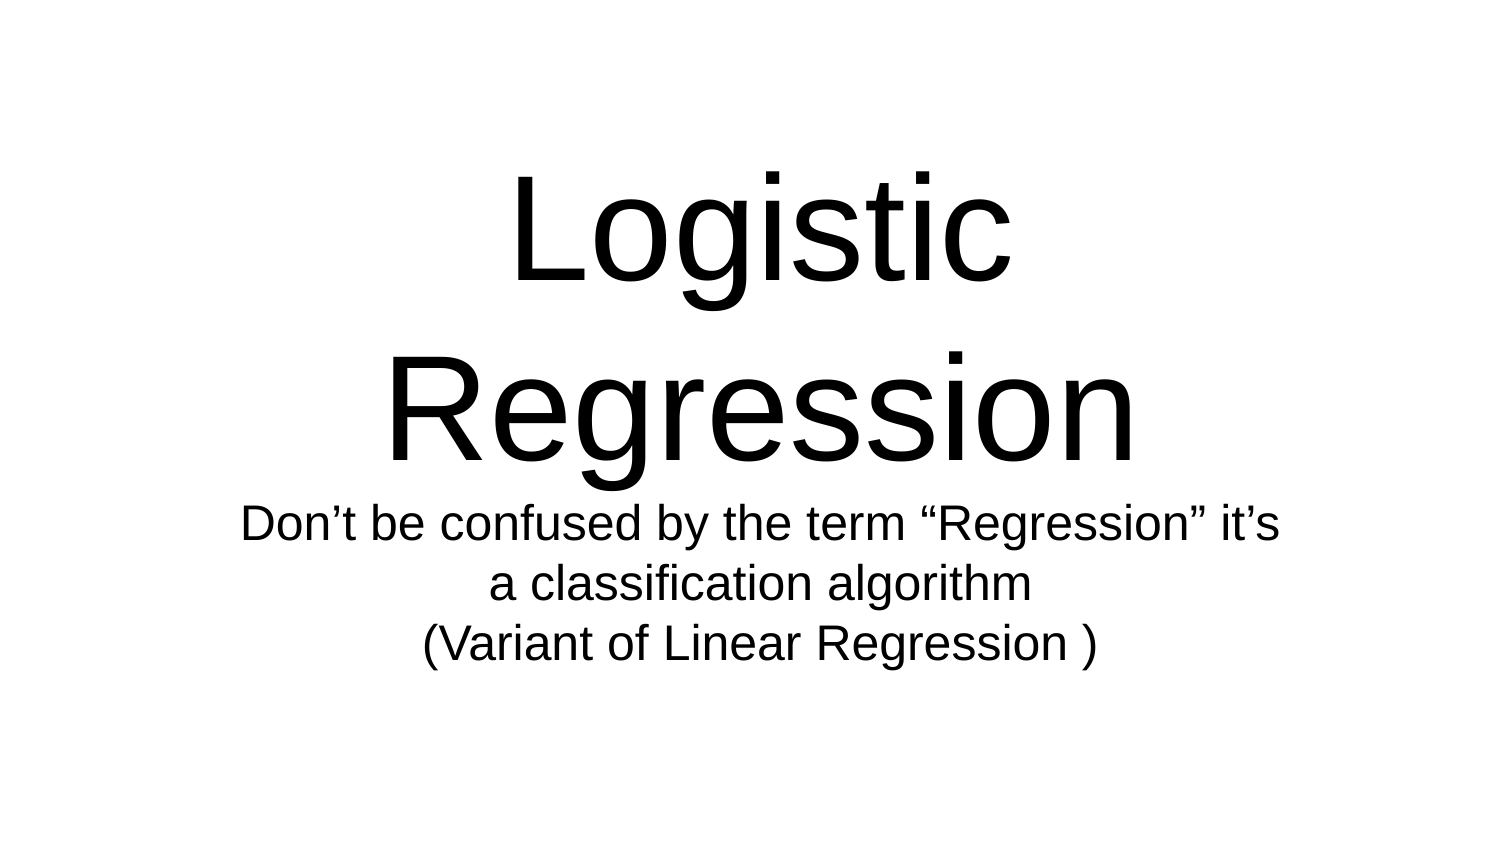

Logistic Regression
Don’t be confused by the term “Regression” it’s a classification algorithm
(Variant of Linear Regression )